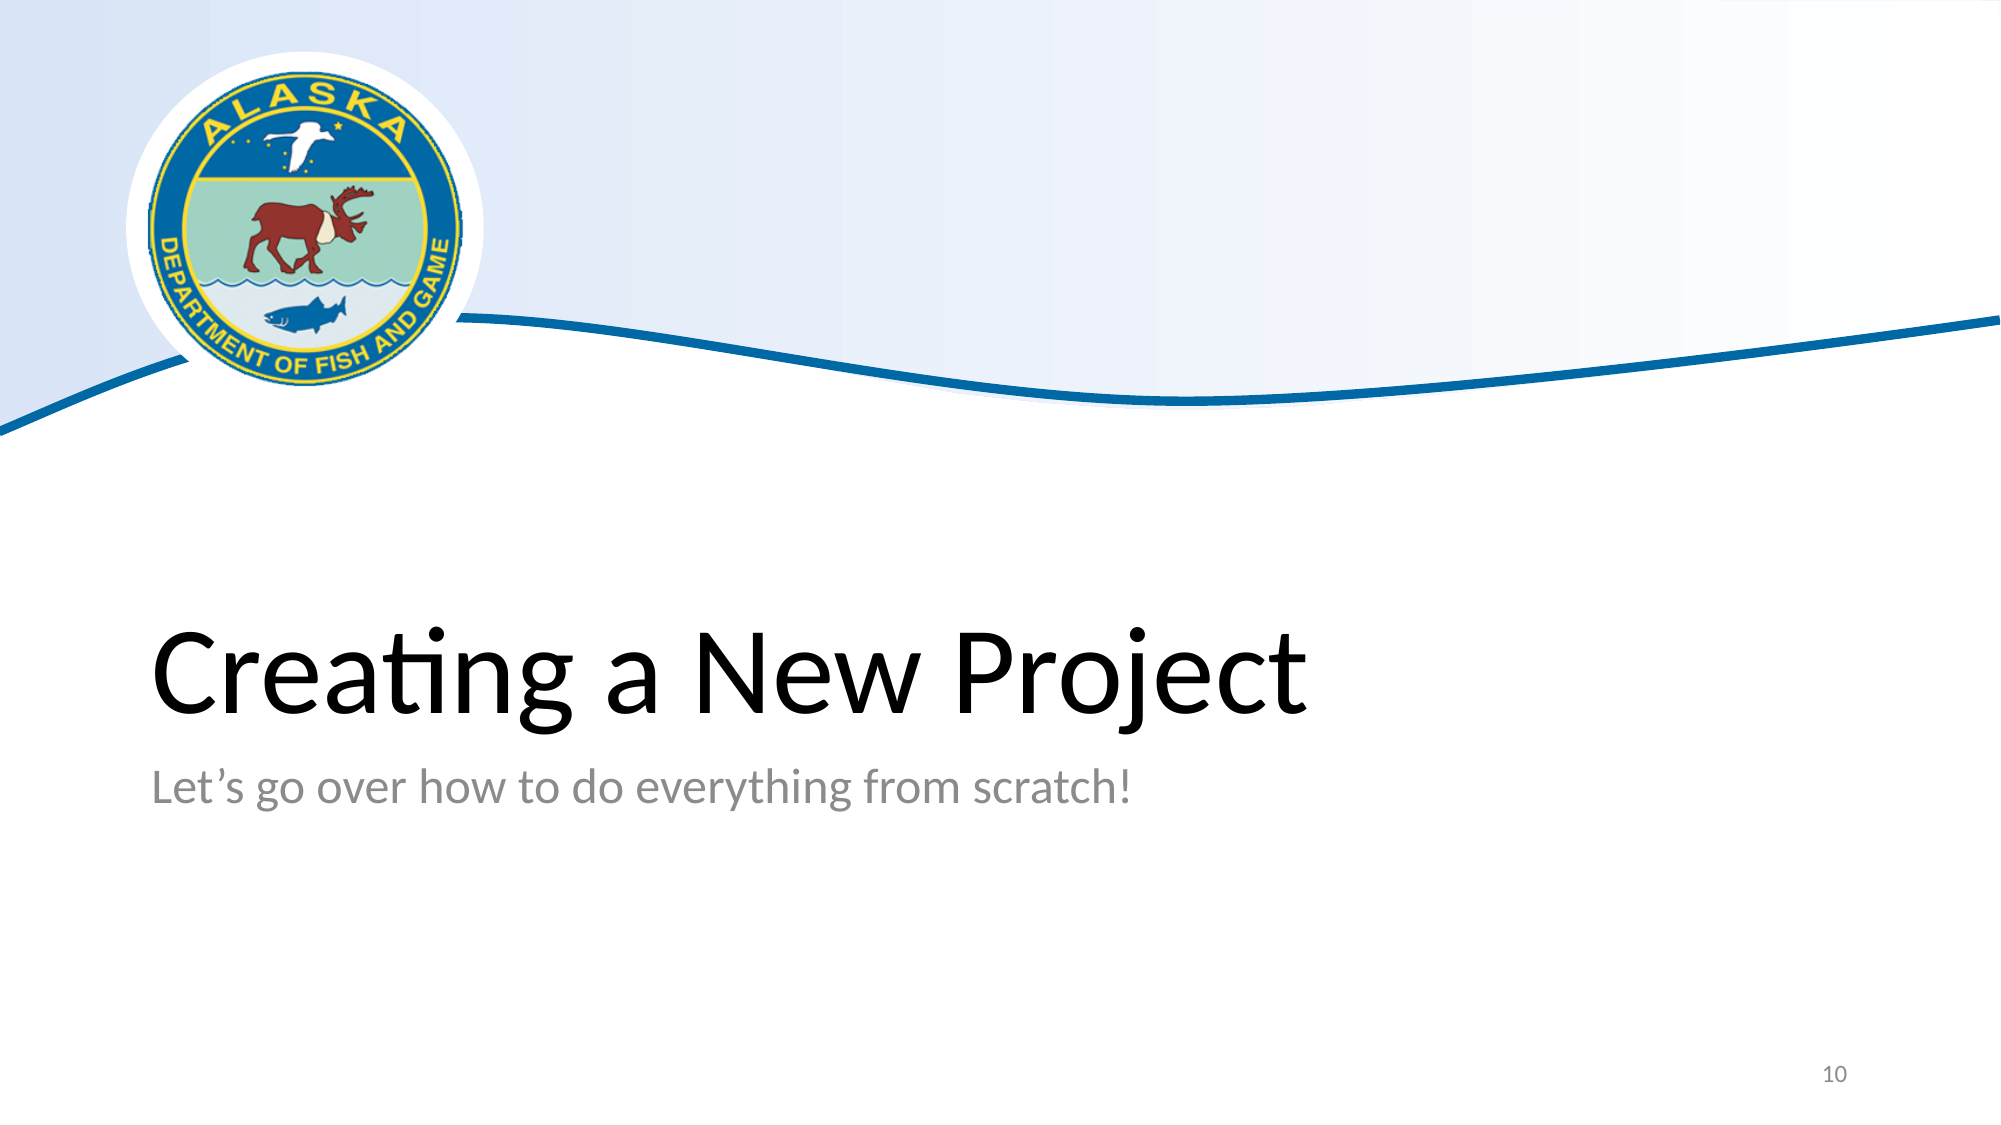

# Creating a New Project
Let’s go over how to do everything from scratch!
10